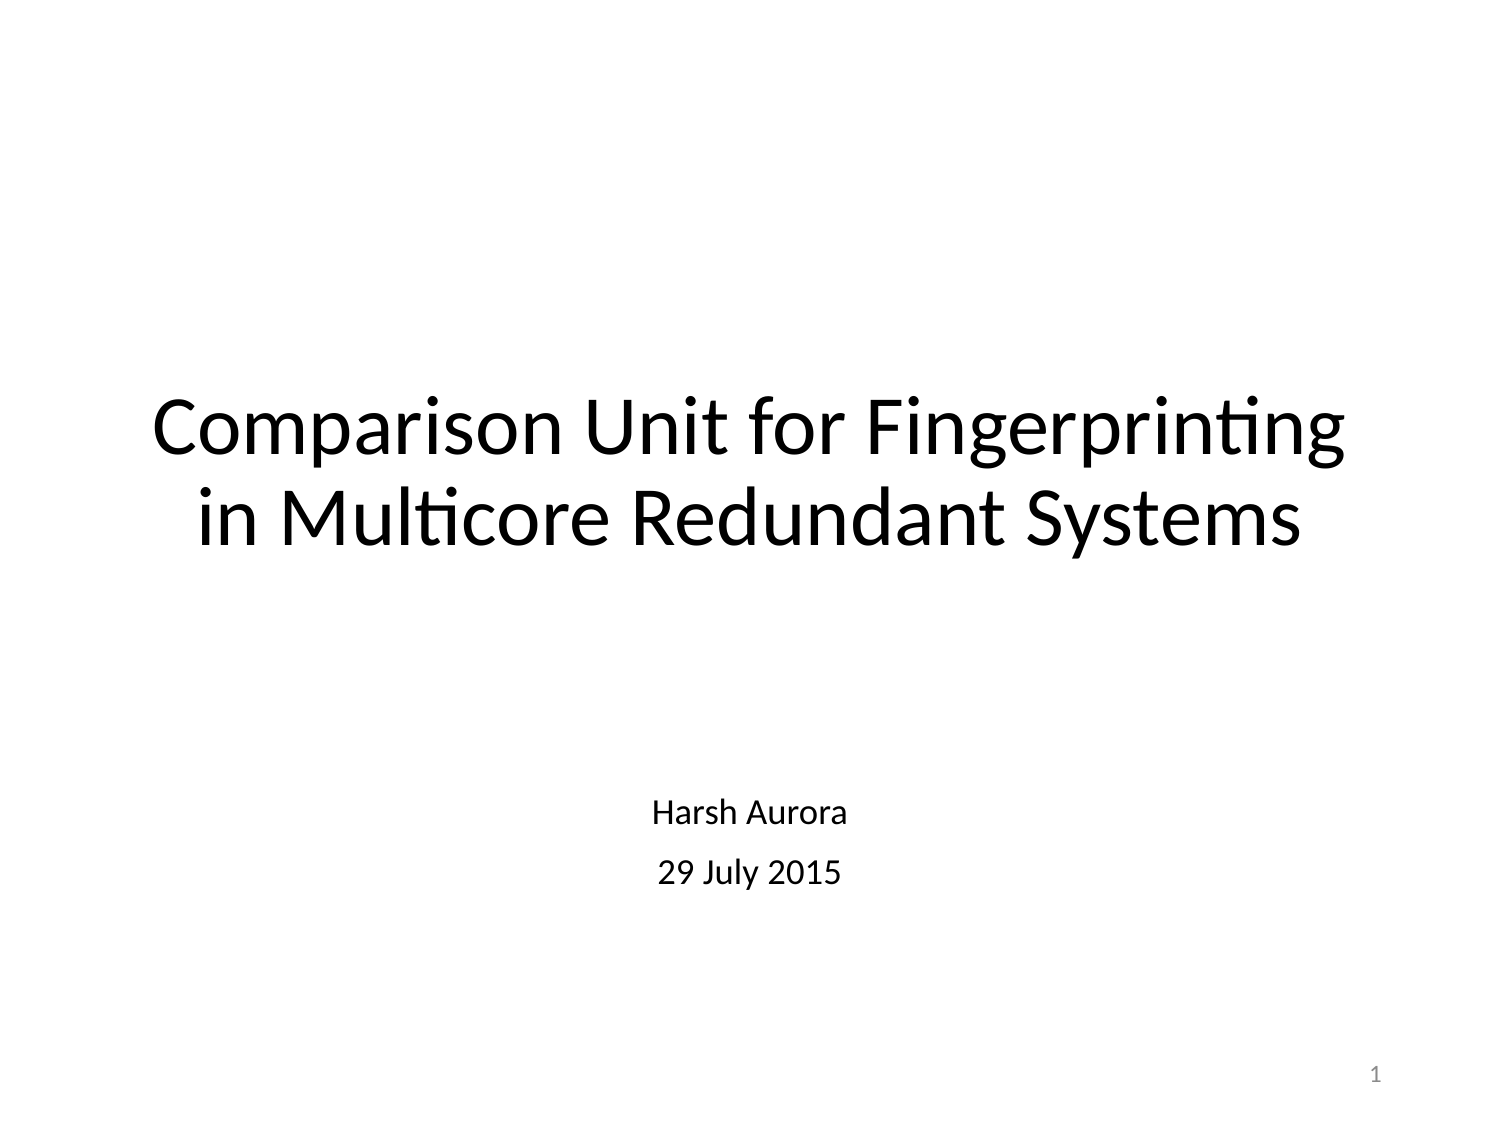

# Comparison Unit for Fingerprinting in Multicore Redundant Systems
Harsh Aurora
29 July 2015
1